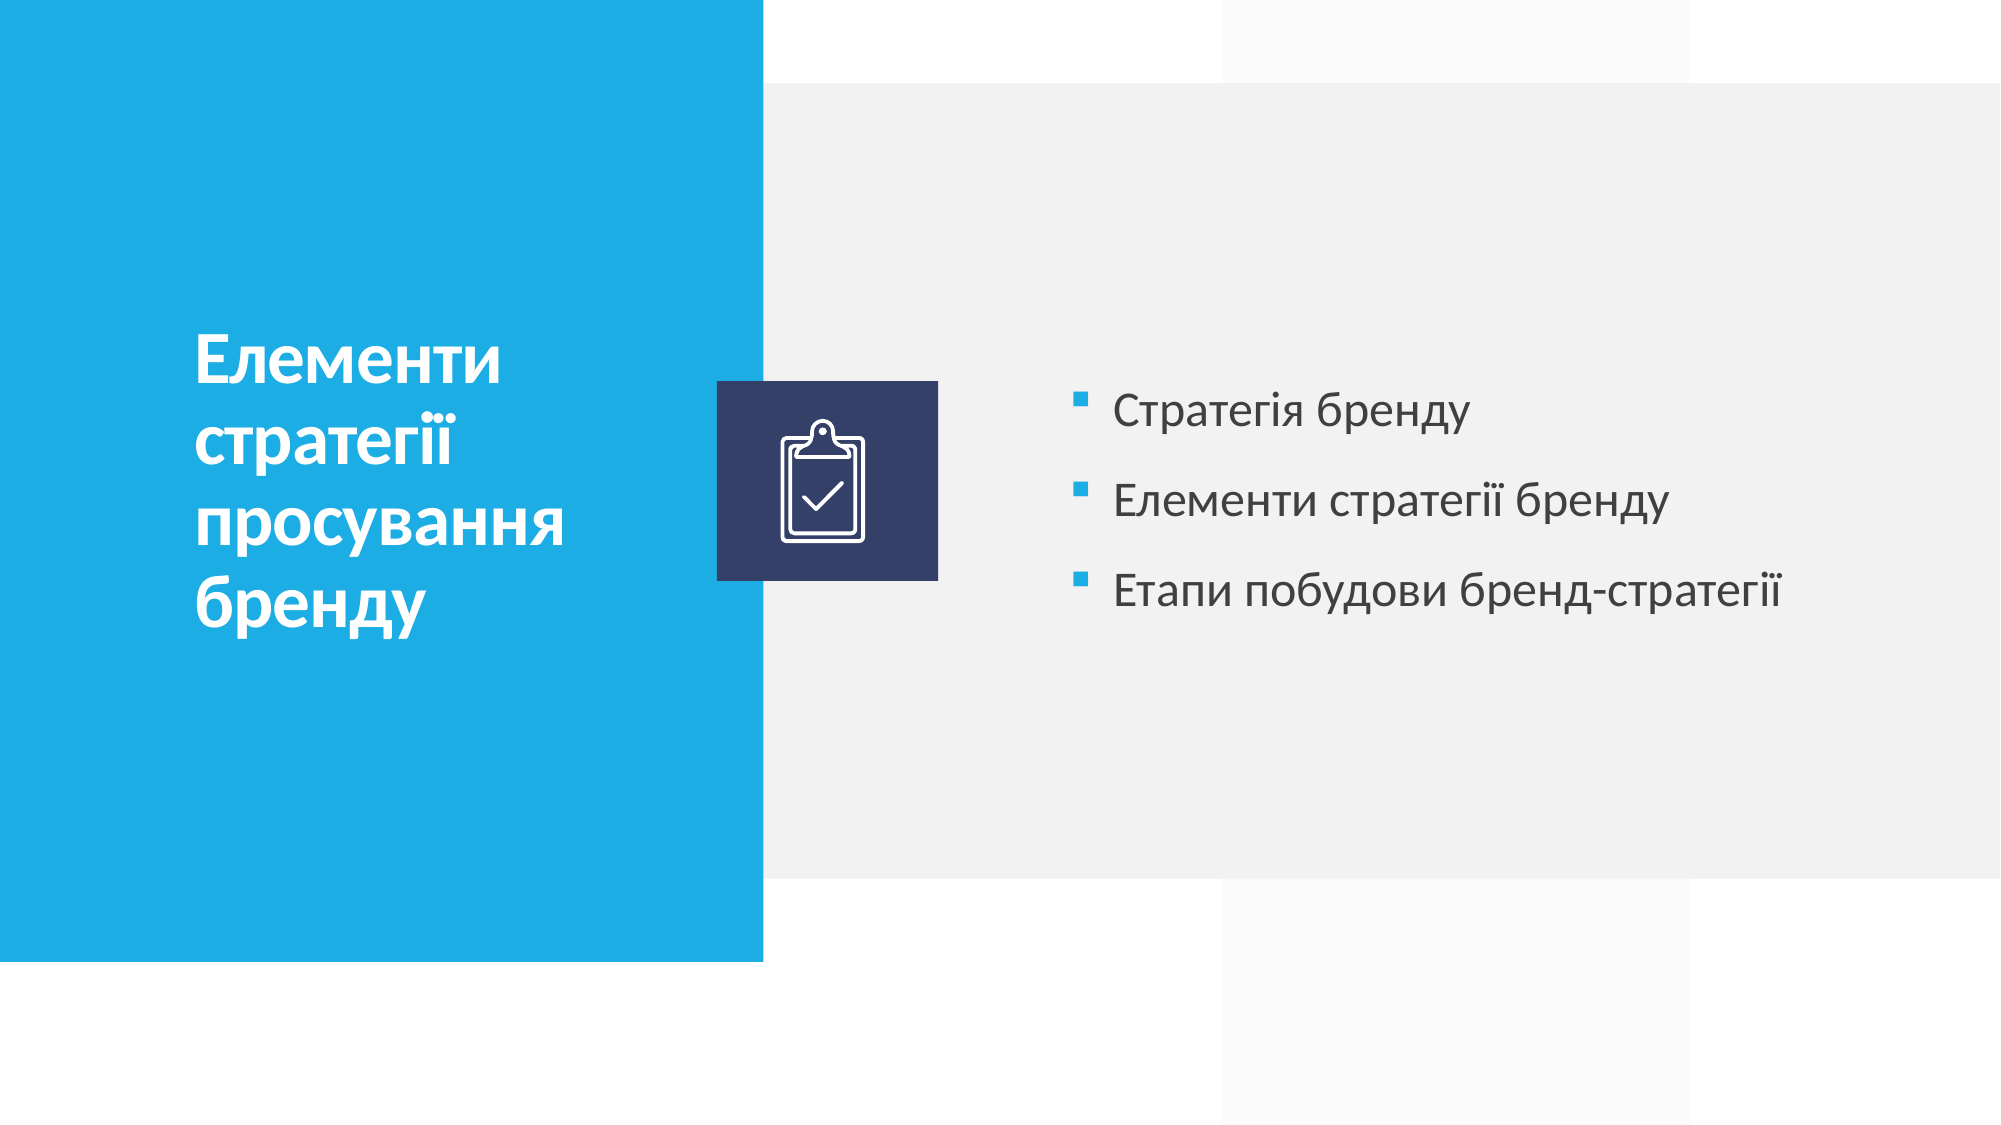

Стратегія бренду
Елементи стратегії бренду
Етапи побудови бренд-стратегії
# Елементи стратегії просування бренду